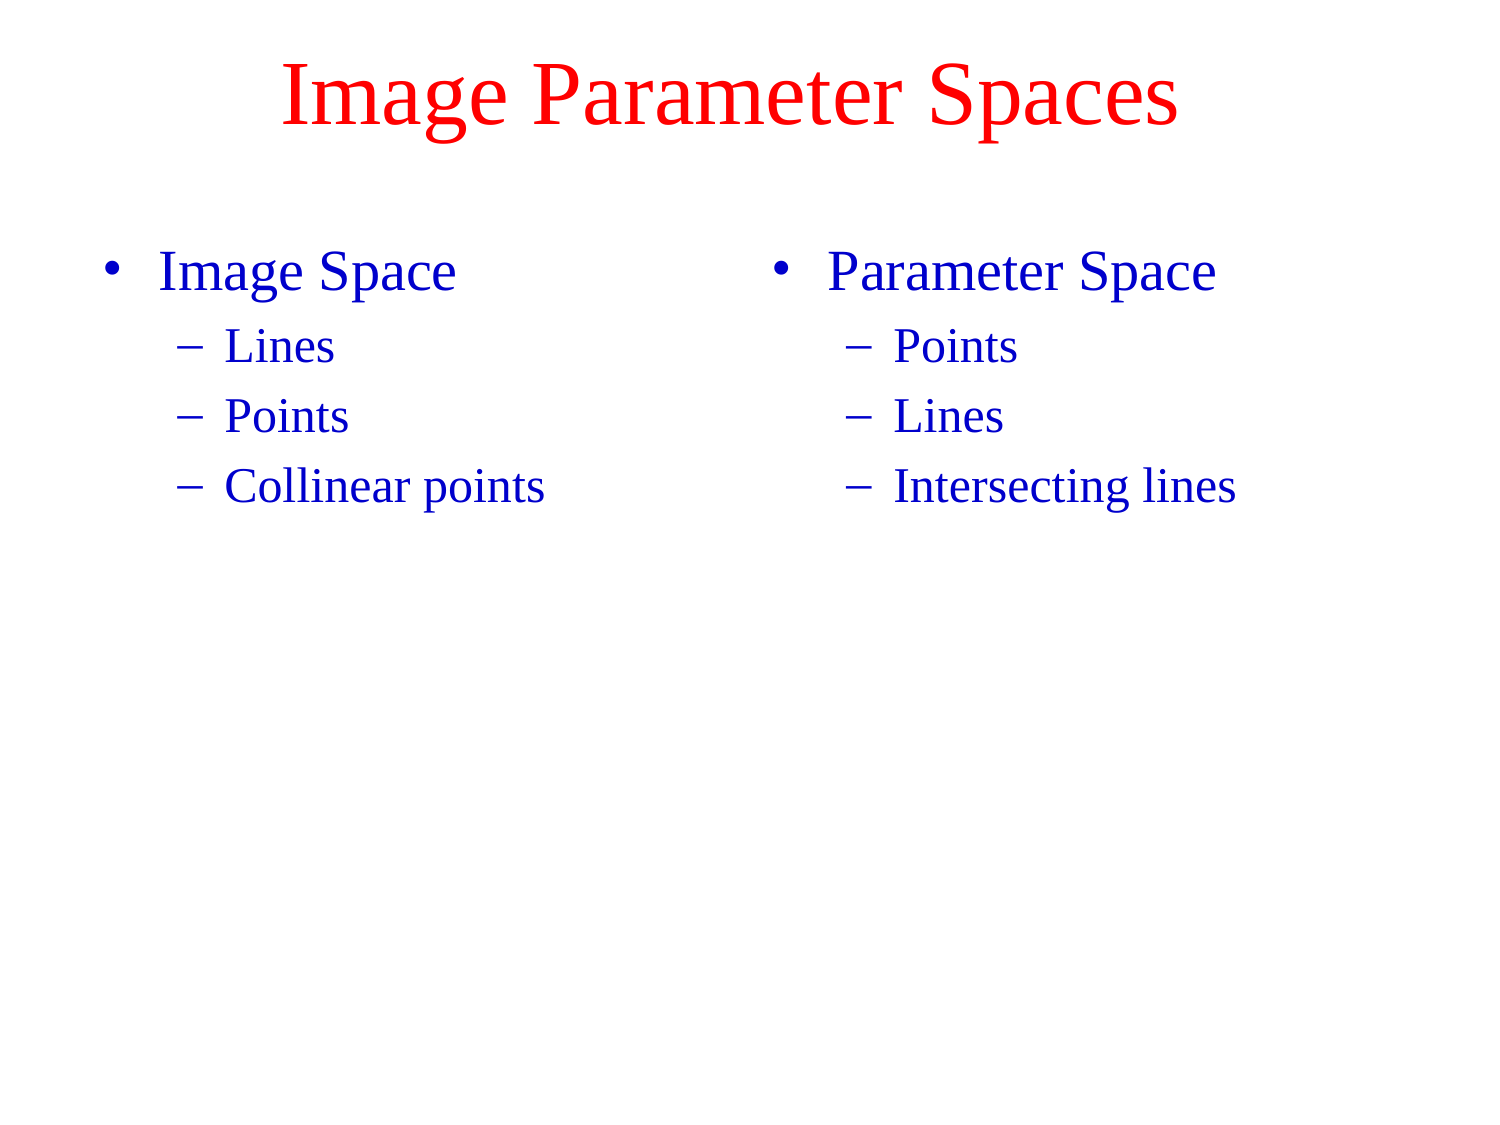

Image Parameter Spaces
Image Space
Lines
Points
Collinear points

Parameter Space
Points
Lines
Intersecting lines